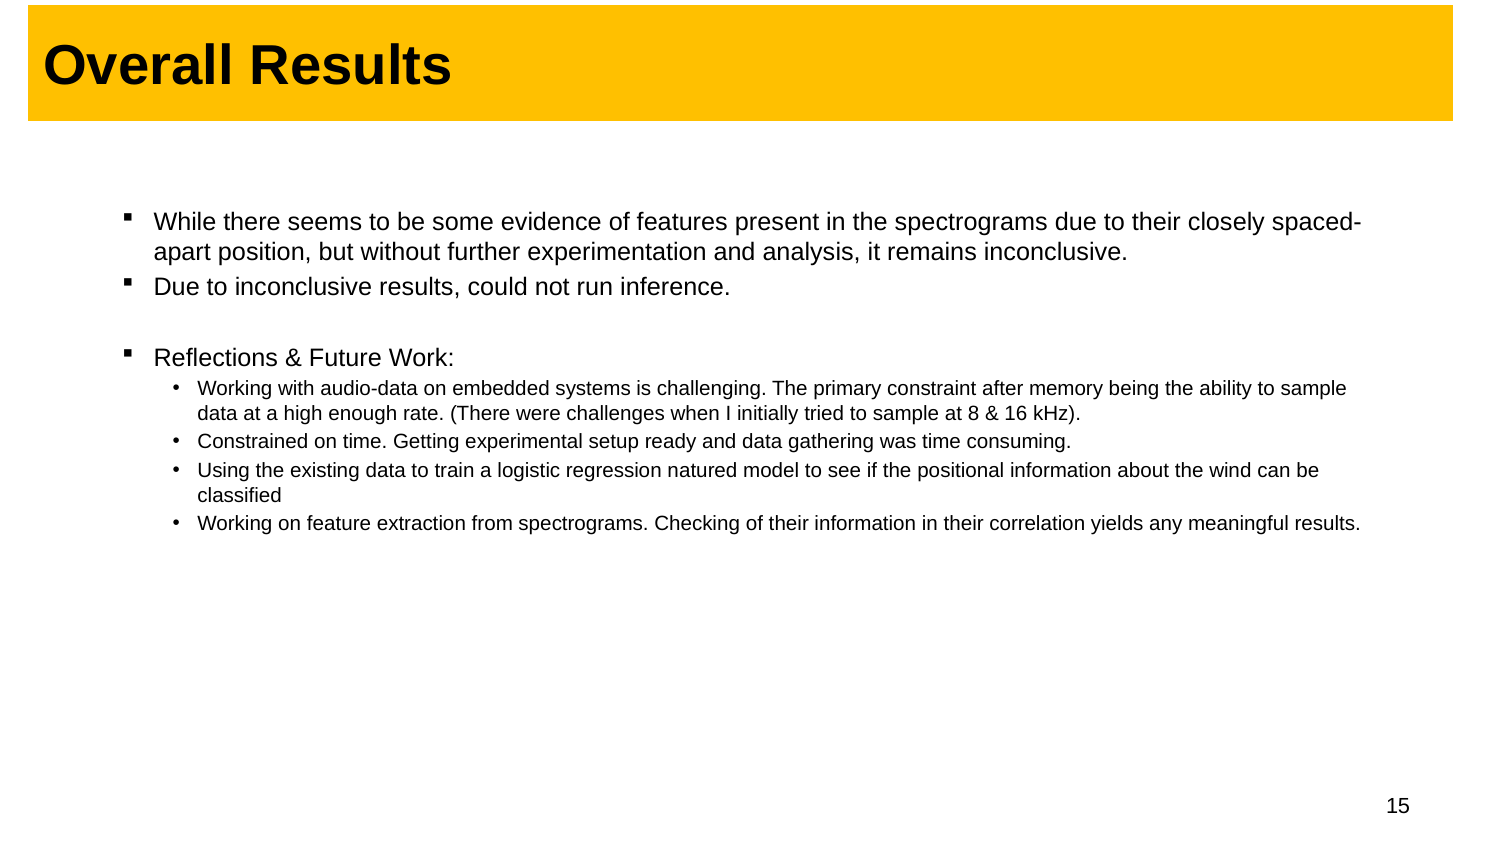

# Overall Results

While there seems to be some evidence of features present in the spectrograms due to their closely spaced-apart position, but without further experimentation and analysis, it remains inconclusive.
Due to inconclusive results, could not run inference.

Reflections & Future Work:
Working with audio-data on embedded systems is challenging. The primary constraint after memory being the ability to sample data at a high enough rate. (There were challenges when I initially tried to sample at 8 & 16 kHz).
Constrained on time. Getting experimental setup ready and data gathering was time consuming.
Using the existing data to train a logistic regression natured model to see if the positional information about the wind can be classified
Working on feature extraction from spectrograms. Checking of their information in their correlation yields any meaningful results.

15